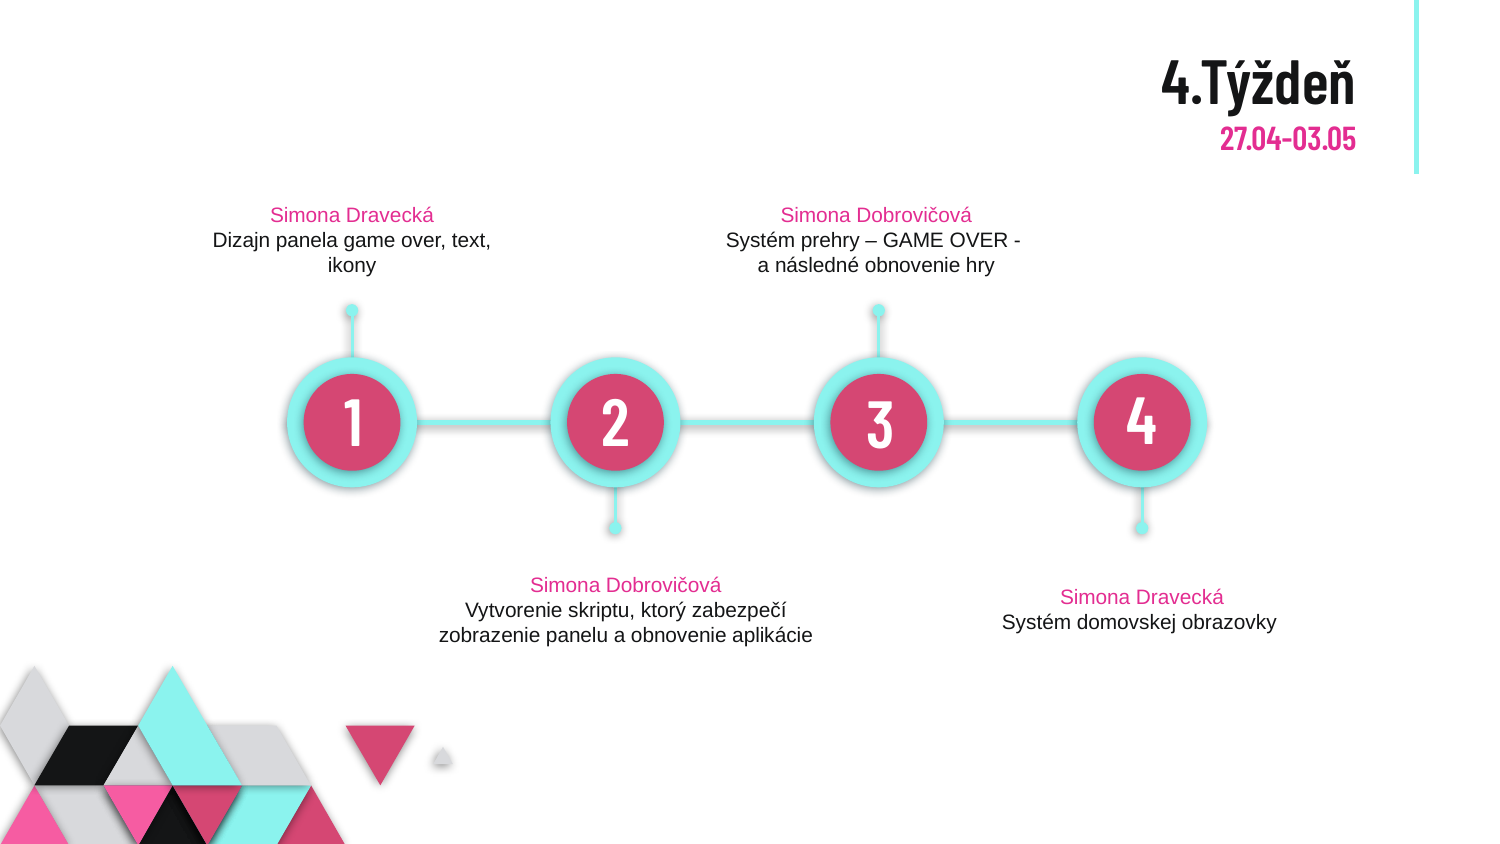

# 4.Týždeň 27.04-03.05
Simona Dobrovičová
Systém prehry – GAME OVER -  a následné obnovenie hry
Simona Dravecká
Dizajn panela game over, text, ikony

4
1
2
3
Simona Dobrovičová
Vytvorenie skriptu, ktorý zabezpečí zobrazenie panelu a obnovenie aplikácie
Simona Dravecká
Systém domovskej obrazovky